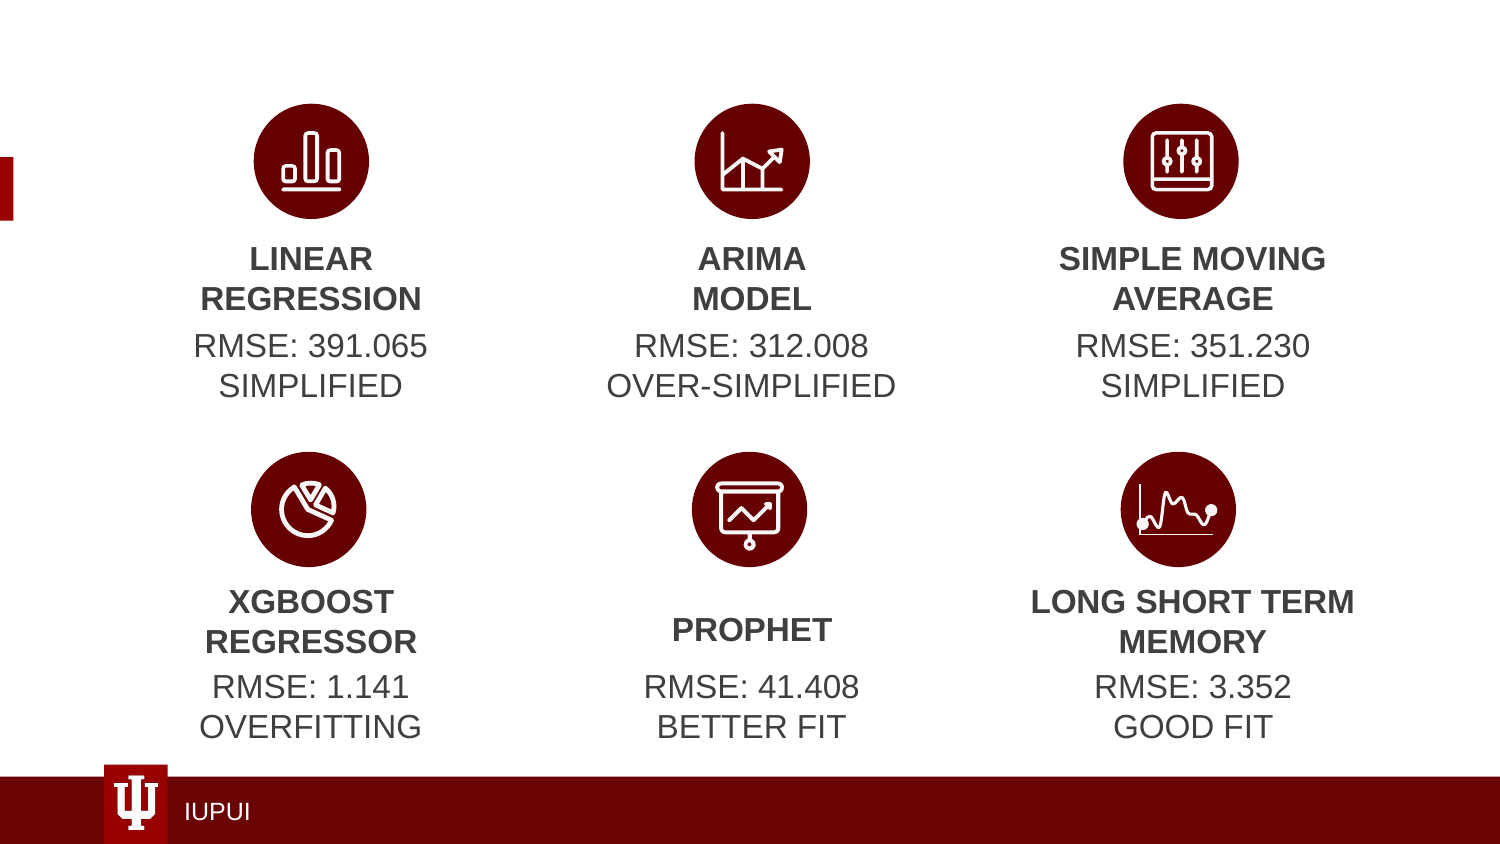

ARIMA
MODEL
LINEAR
REGRESSION
SIMPLE MOVING
AVERAGE
RMSE: 391.065
SIMPLIFIED
RMSE: 312.008
OVER-SIMPLIFIED
RMSE: 351.230
SIMPLIFIED

XGBOOST REGRESSOR
LONG SHORT TERM MEMORY
PROPHET
RMSE: 1.141
OVERFITTING
RMSE: 41.408
BETTER FIT

RMSE: 3.352
GOOD FIT